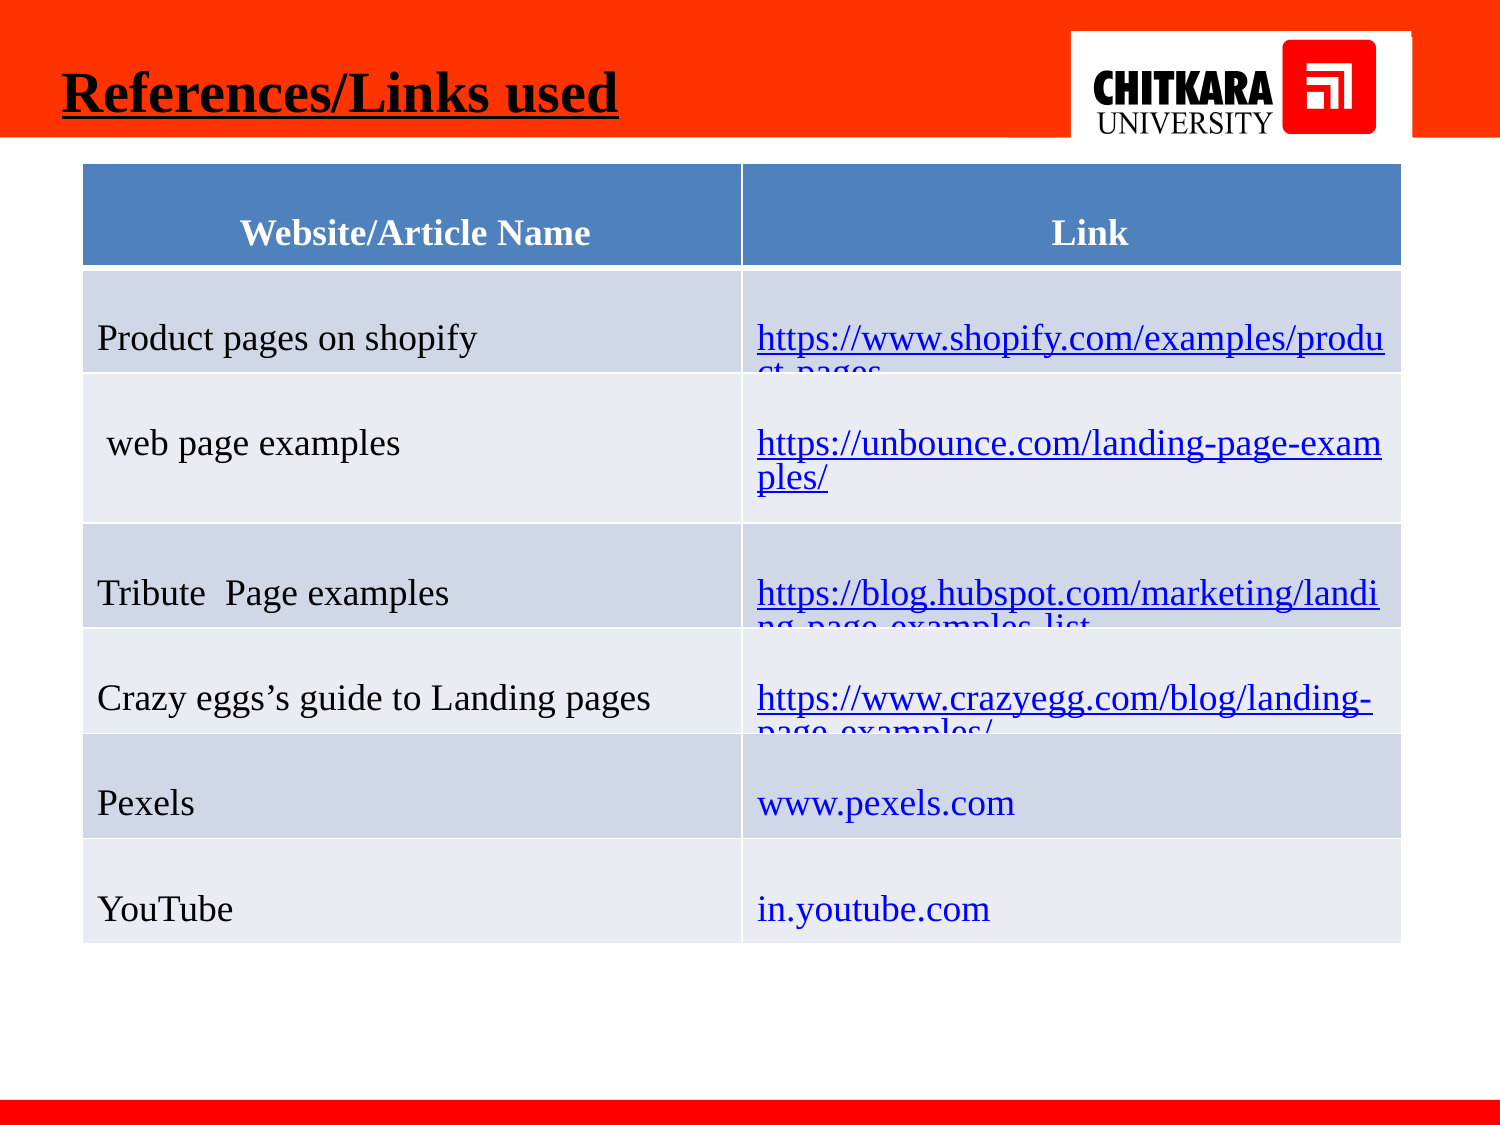

References/Links used
| Website/Article Name | Link |
| --- | --- |
| Product pages on shopify | https://www.shopify.com/examples/product-pages |
| web page examples | https://unbounce.com/landing-page-examples/ |
| Tribute Page examples | https://blog.hubspot.com/marketing/landing-page-examples-list |
| Crazy eggs’s guide to Landing pages | https://www.crazyegg.com/blog/landing-page-examples/ |
| Pexels | www.pexels.com |
| YouTube | in.youtube.com |